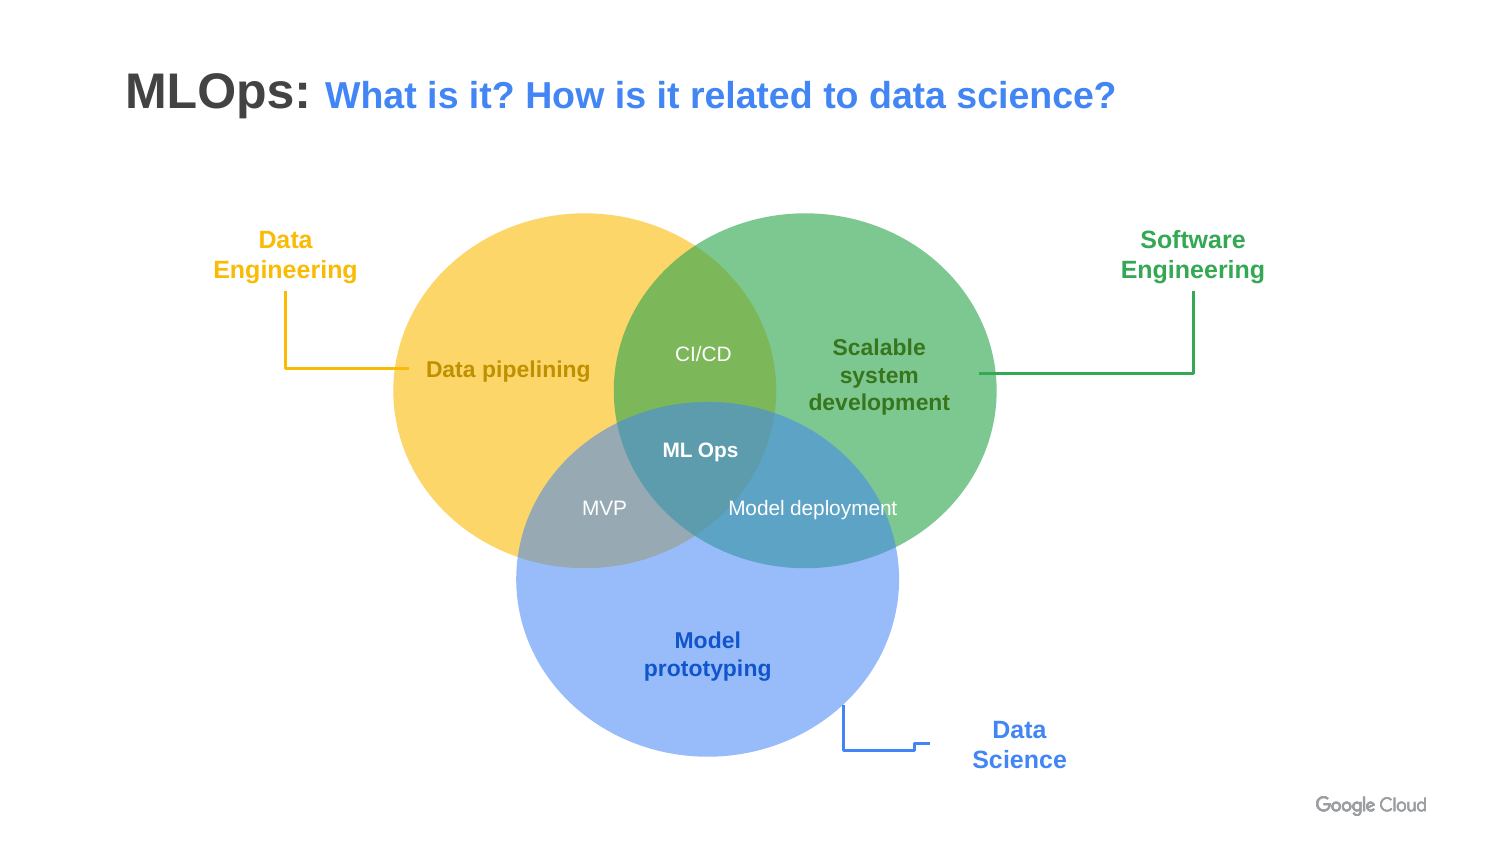

MLOps: What is it? How is it related to data science?

Data Engineering
Software Engineering
CI/CD
Data pipelining
Scalable system development

ML Ops
MVP
Model deployment
Model prototyping
Data Science